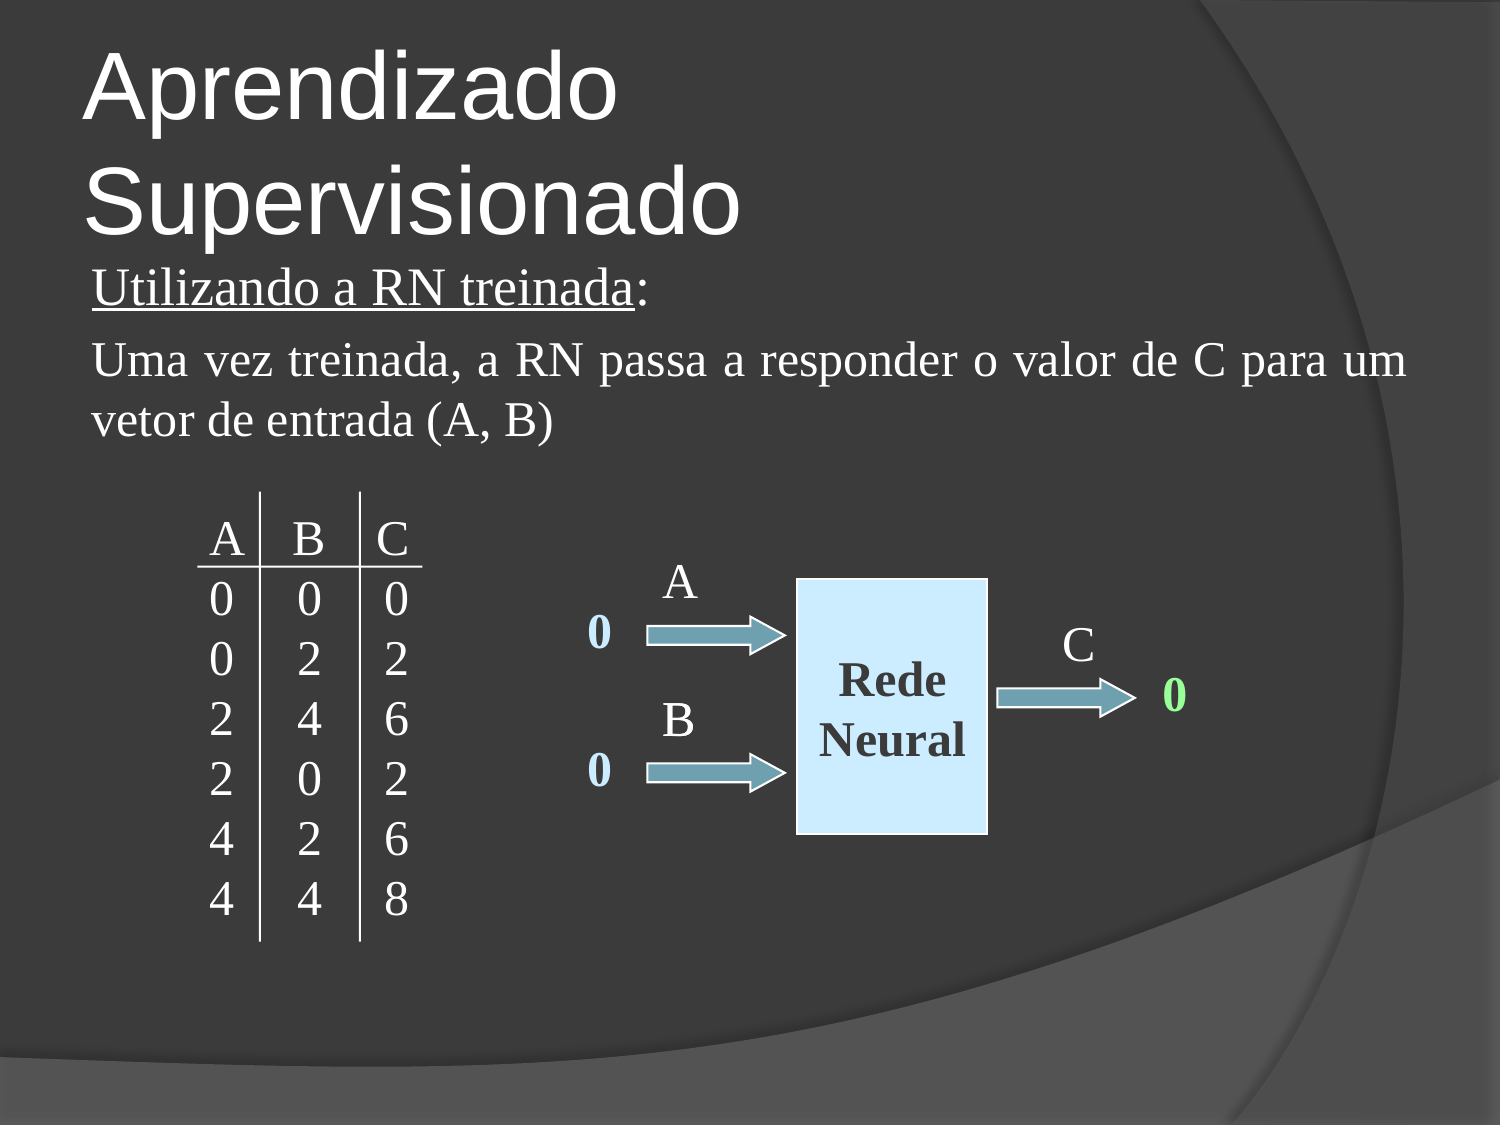

# Aprendizado Supervisionado
Utilizando a RN treinada:
Uma vez treinada, a RN passa a responder o valor de C para um vetor de entrada (A, B)

A    B    C
0     0     0
0     2     2
2     4     6
2     0     2
4     2     6
4     4     8

A

Rede
Neural

0
0
C

0
B
B